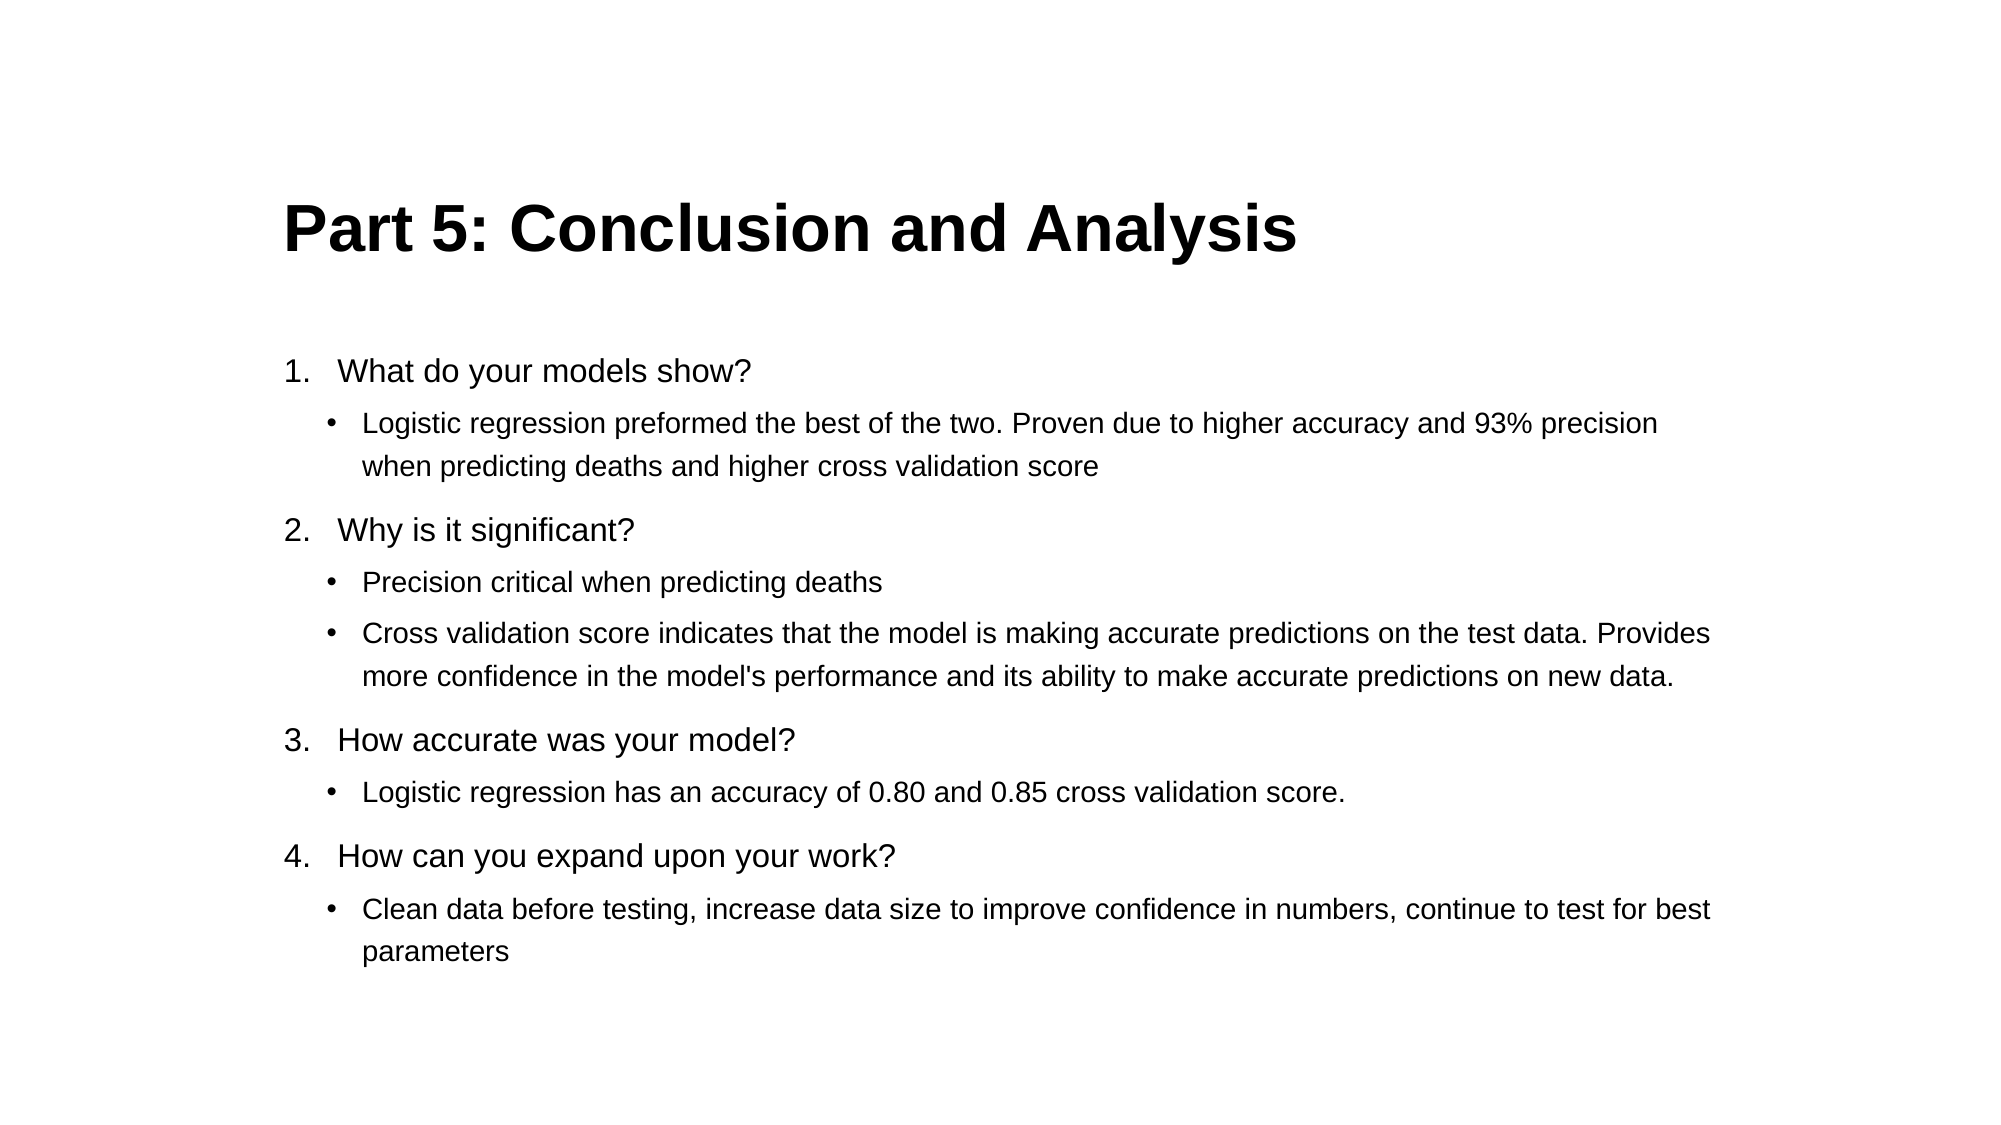

# Part 5: Conclusion and Analysis
What do your models show?
Logistic regression preformed the best of the two. Proven due to higher accuracy and 93% precision when predicting deaths and higher cross validation score
Why is it significant?
Precision critical when predicting deaths
Cross validation score indicates that the model is making accurate predictions on the test data. Provides more confidence in the model's performance and its ability to make accurate predictions on new data.
How accurate was your model?
Logistic regression has an accuracy of 0.80 and 0.85 cross validation score.
How can you expand upon your work?
Clean data before testing, increase data size to improve confidence in numbers, continue to test for best parameters